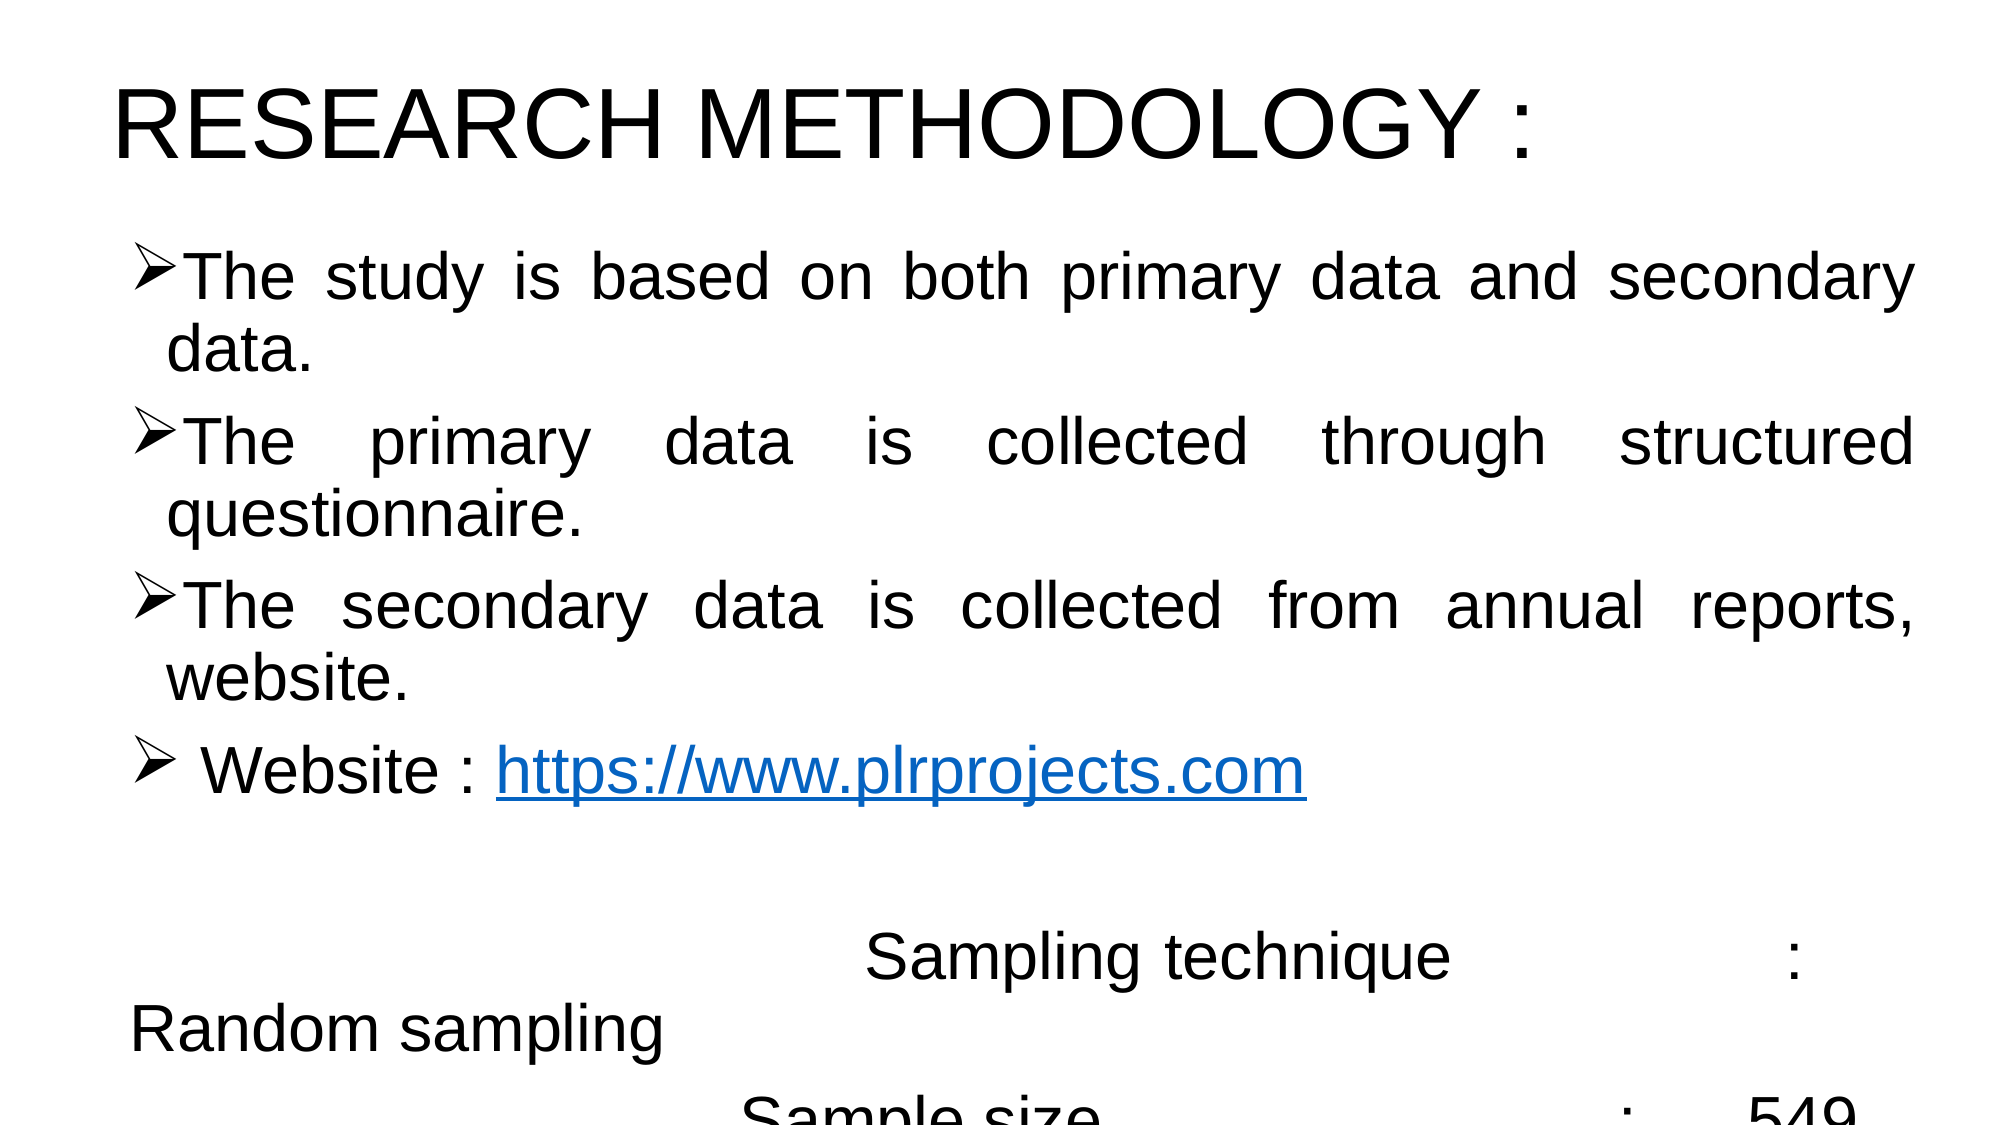

# RESEARCH METHODOLOGY :
The study is based on both primary data and secondary data.
The primary data is collected through structured questionnaire.
The secondary data is collected from annual reports, website.
 Website : https://www.plrprojects.com

                                 Sampling technique               :      Random sampling
                                 Sample size                            :      549
                                 Methods of data analysis        :     Multivariant analysis